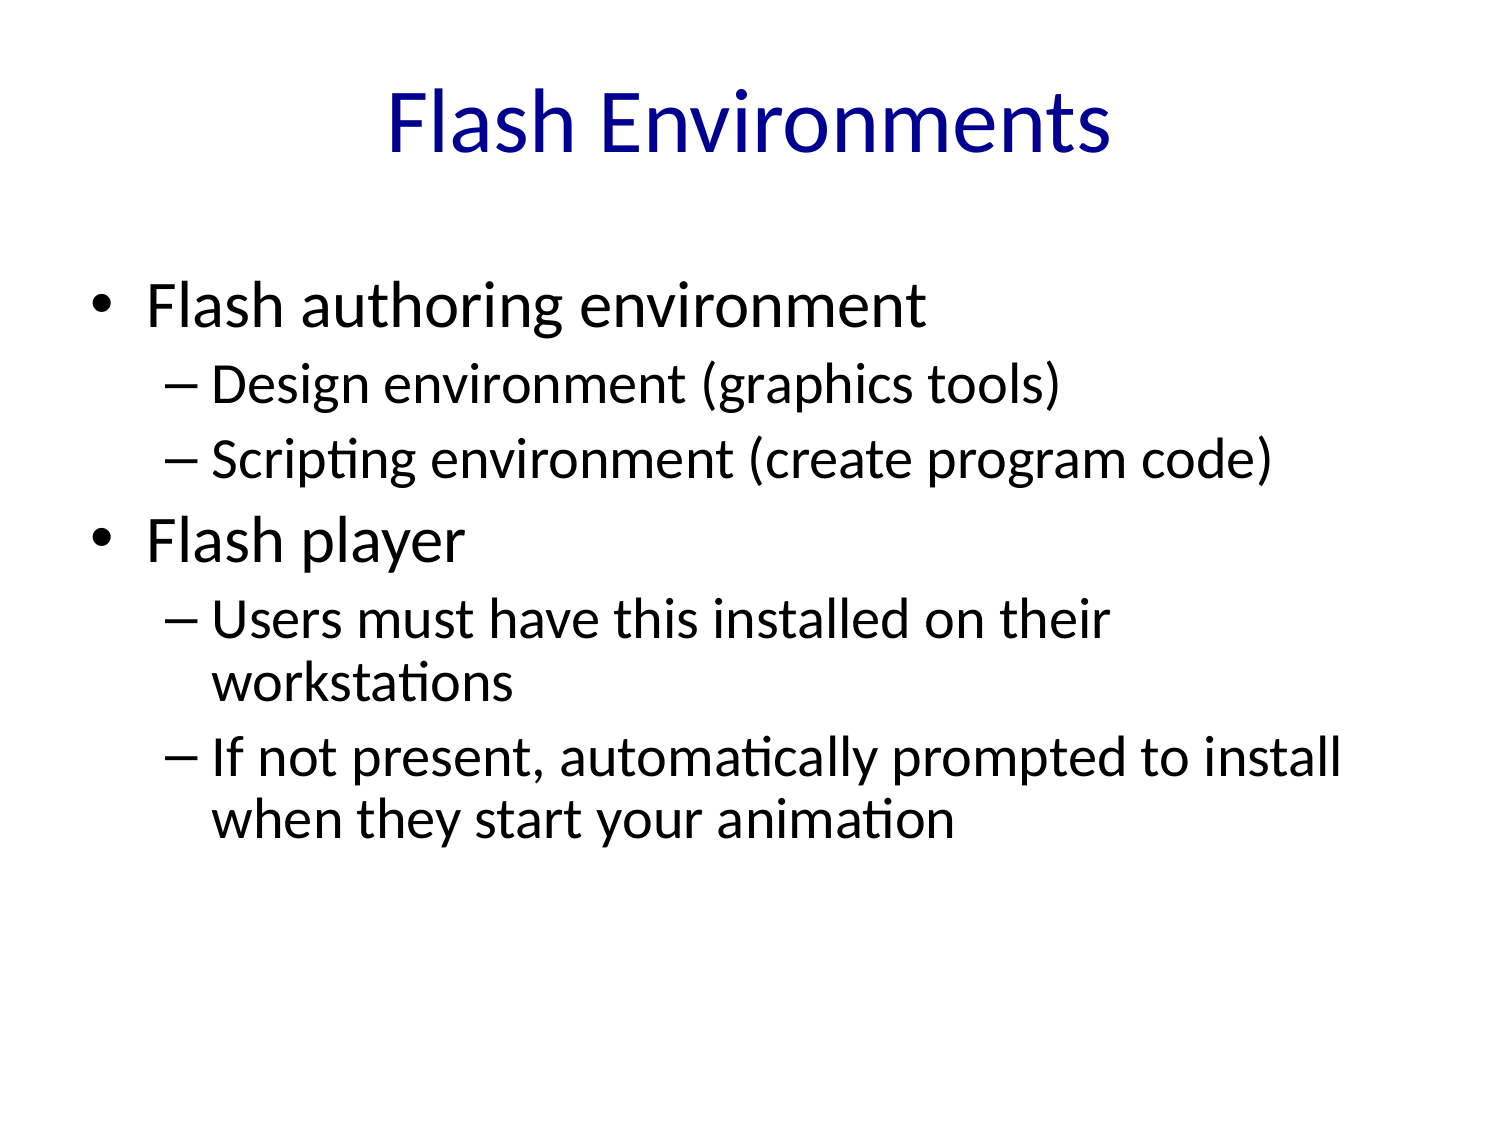

# Flash Environments
Flash authoring environment
Design environment (graphics tools)
Scripting environment (create program code)
Flash player
Users must have this installed on their workstations
If not present, automatically prompted to install when they start your animation